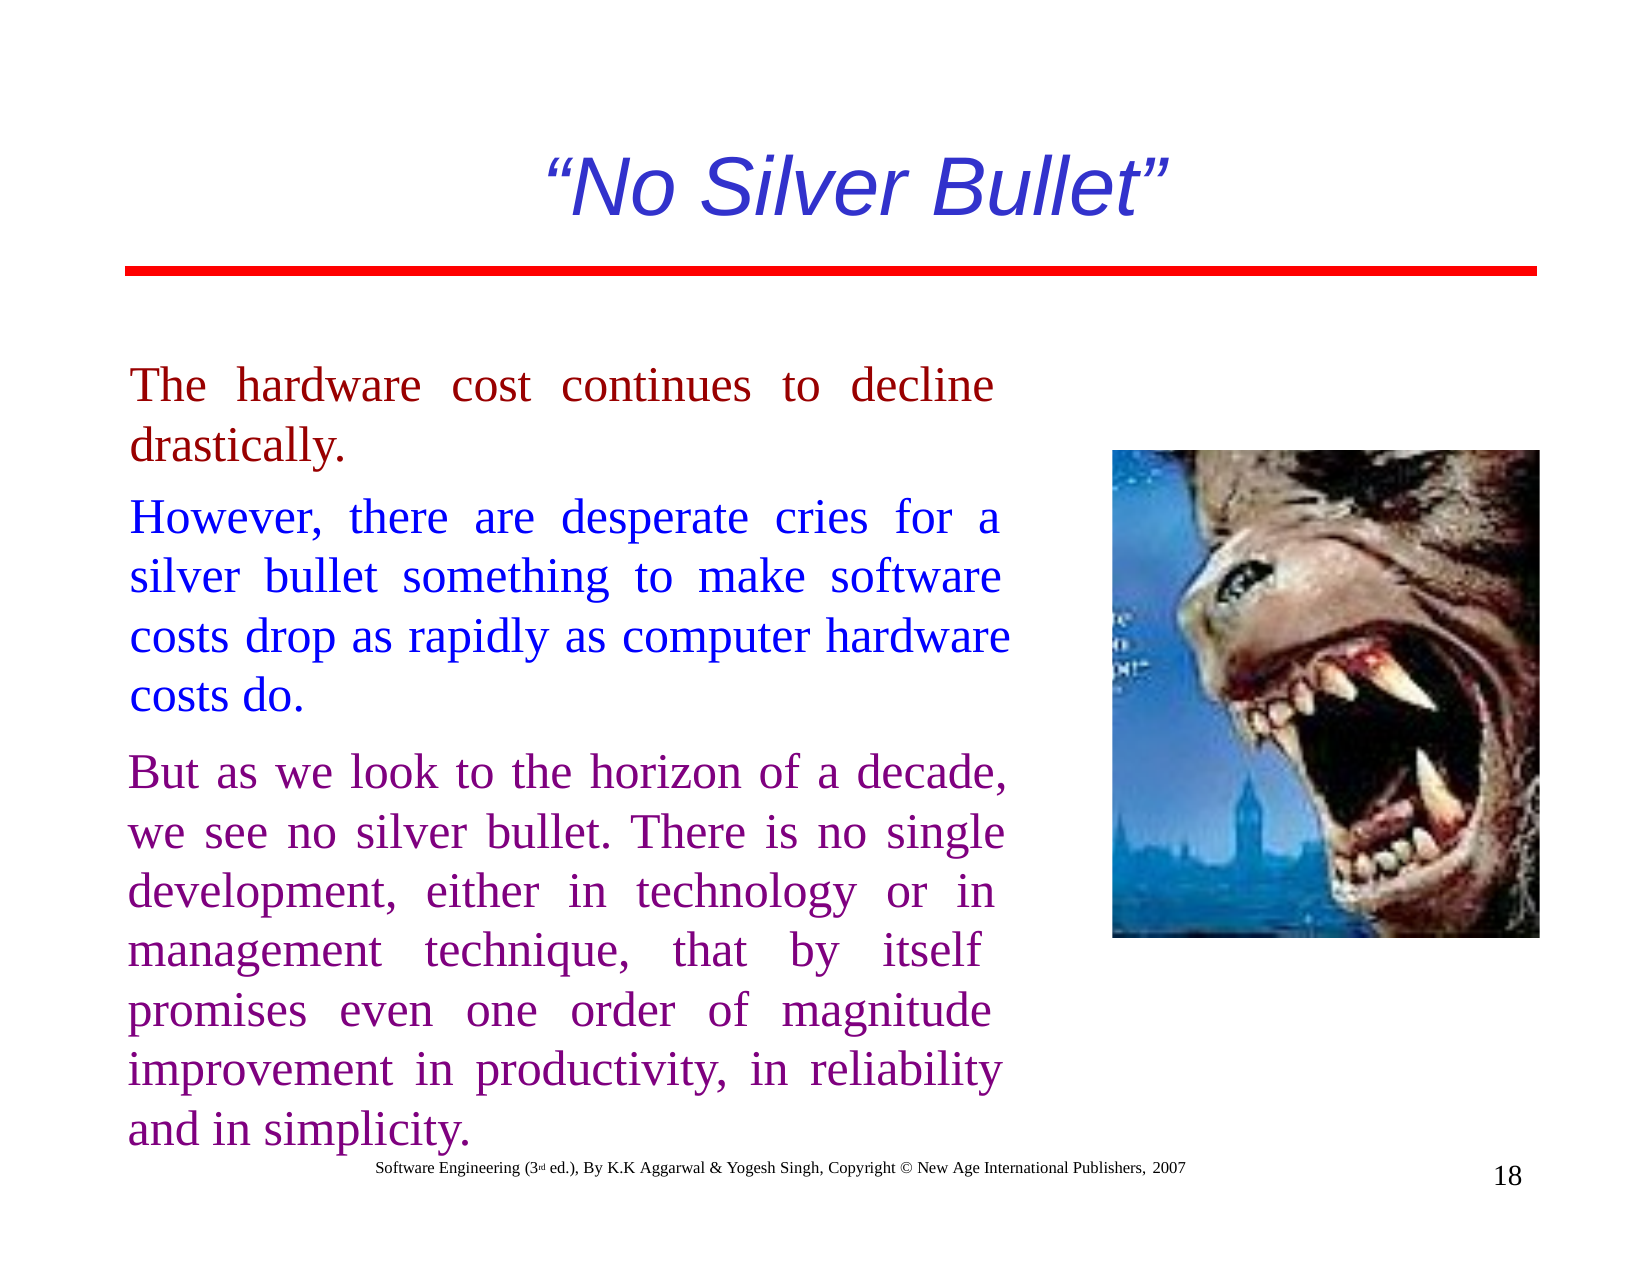

# “No Silver Bullet”

The hardware cost continues to decline  drastically.
However, there are desperate cries for a  silver bullet something to make software  costs drop as rapidly as computer hardware  costs do.
But as we look to the horizon of a decade,  we see no silver bullet. There is no single  development, either in technology or in  management technique, that by itself  promises even one order of magnitude  improvement in productivity, in reliability  and in simplicity.

Software Engineering (3rd  ed.), By K.K Aggarwal & Yogesh Singh, Copyright © New Age International Publishers, 2007
18